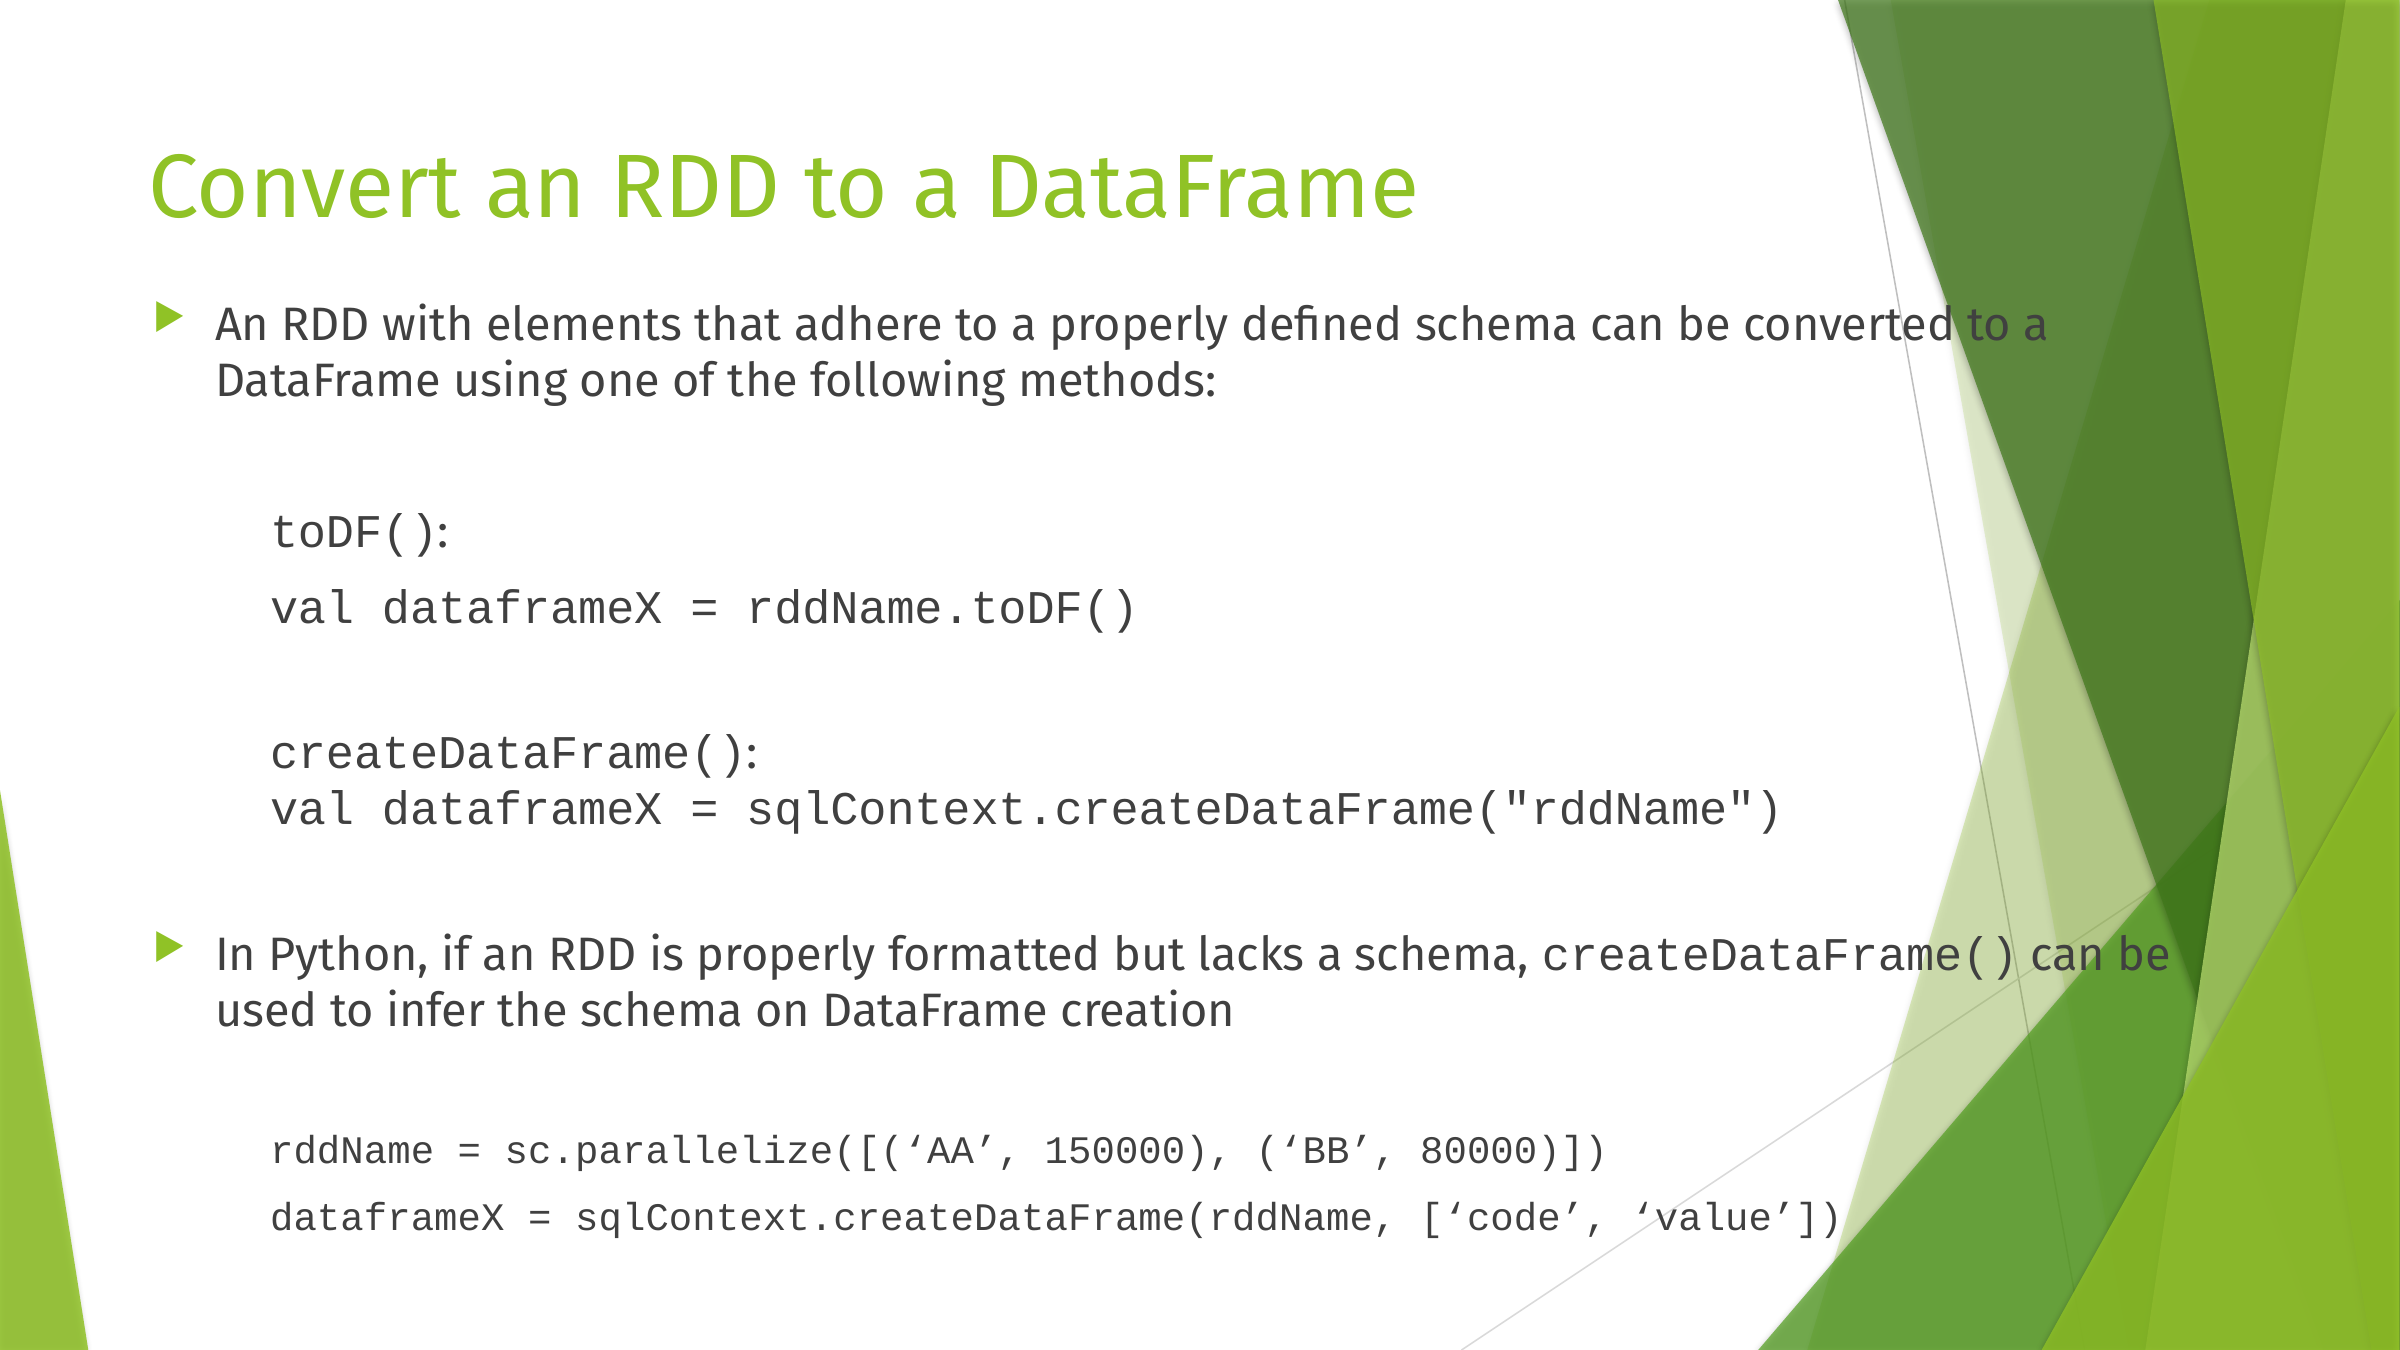

# Convert an RDD to a DataFrame
An RDD with elements that adhere to a properly defined schema can be converted to a DataFrame using one of the following methods:

	toDF():
	val dataframeX = rddName.toDF()

	createDataFrame():
	val dataframeX = sqlContext.createDataFrame("rddName")

In Python, if an RDD is properly formatted but lacks a schema, createDataFrame() can be used to infer the schema on DataFrame creation

	rddName = sc.parallelize([(‘AA’, 150000), (‘BB’, 80000)])
	dataframeX = sqlContext.createDataFrame(rddName, [‘code’, ‘value’])